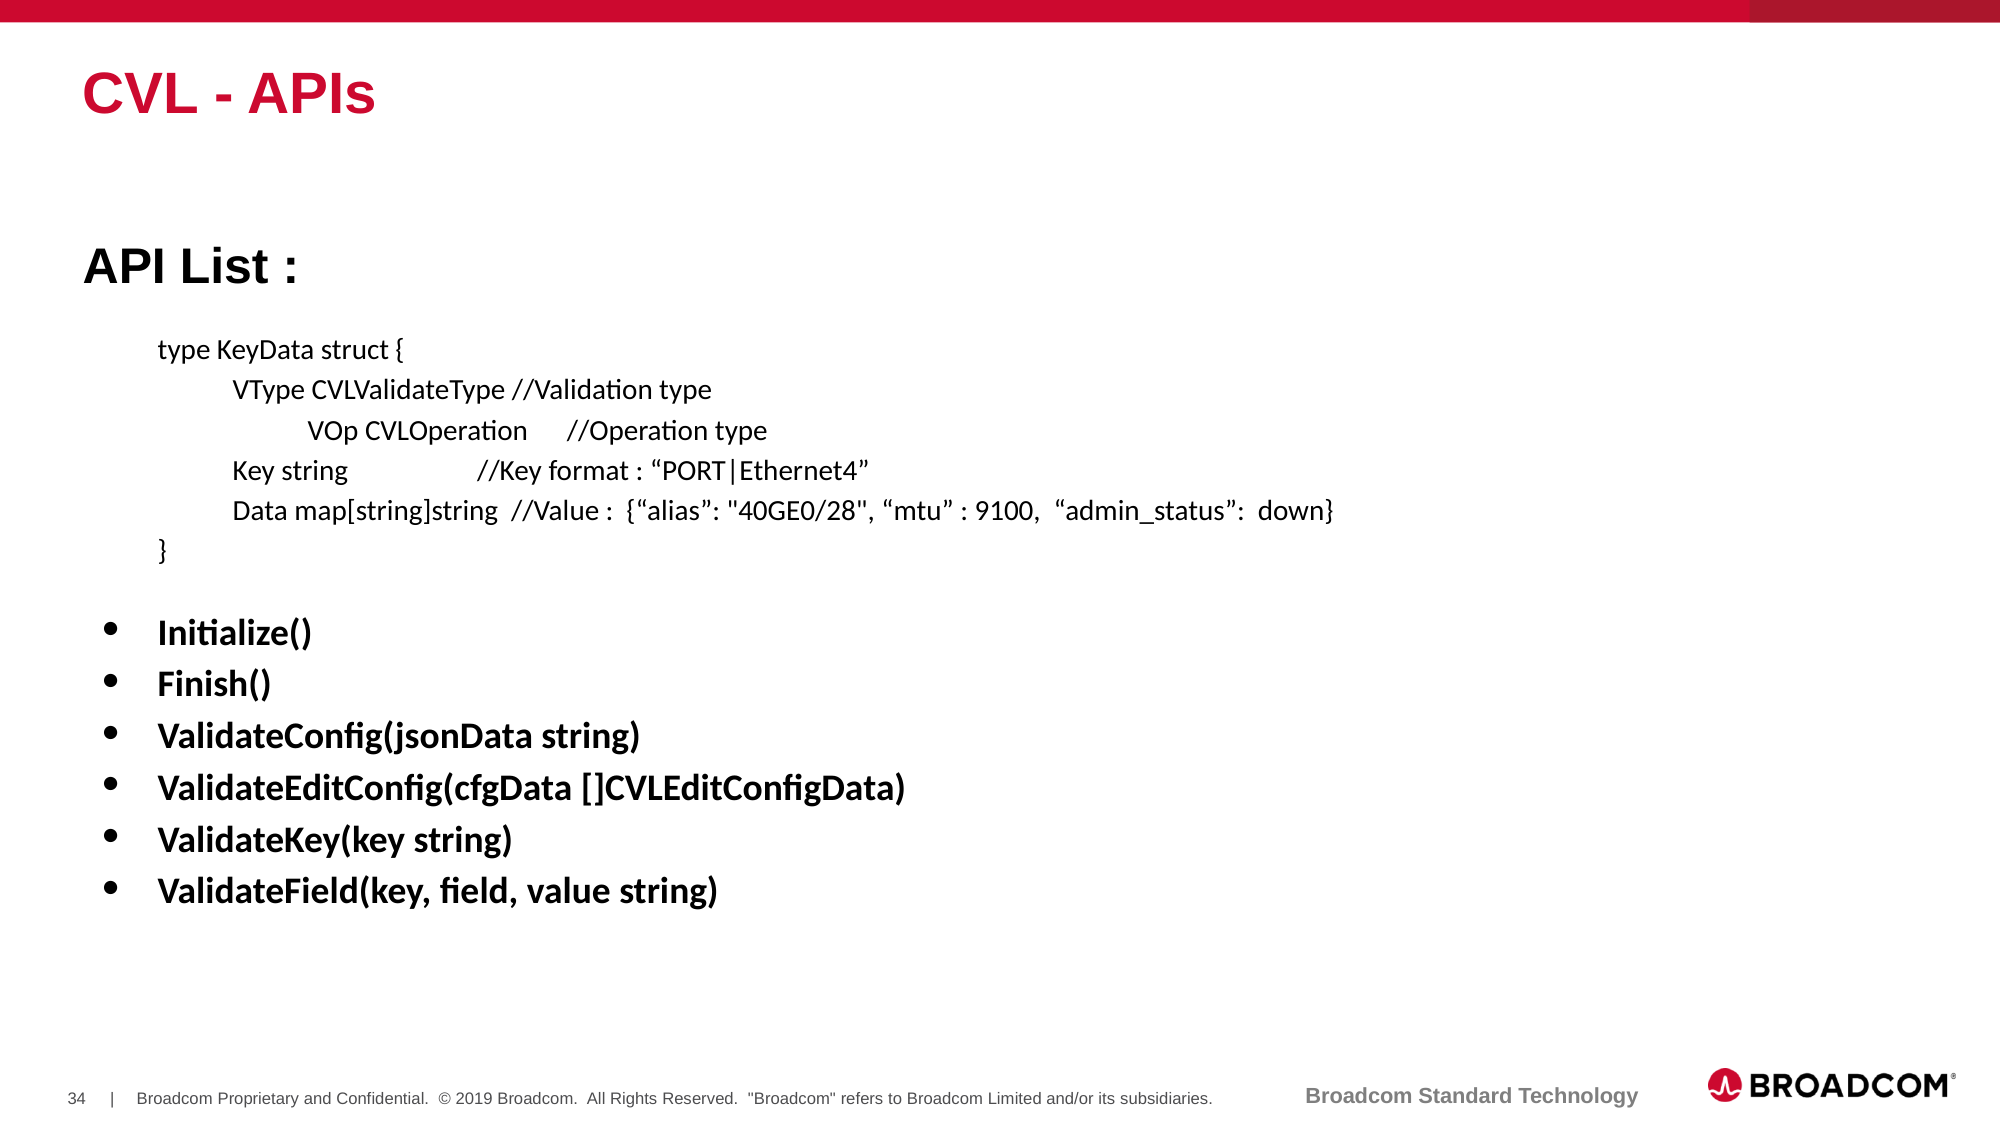

# CVL - APIs

API List :

type KeyData struct {
VType CVLValidateType //Validation type
 	VOp CVLOperation      //Operation type
Key string      	   //Key format : “PORT|Ethernet4”
Data map[string]string  //Value :  {“alias”: "40GE0/28", “mtu” : 9100,  “admin_status”:  down}
}

Initialize()
Finish()
ValidateConfig(jsonData string)
ValidateEditConfig(cfgData []CVLEditConfigData)
ValidateKey(key string)
ValidateField(key, field, value string)